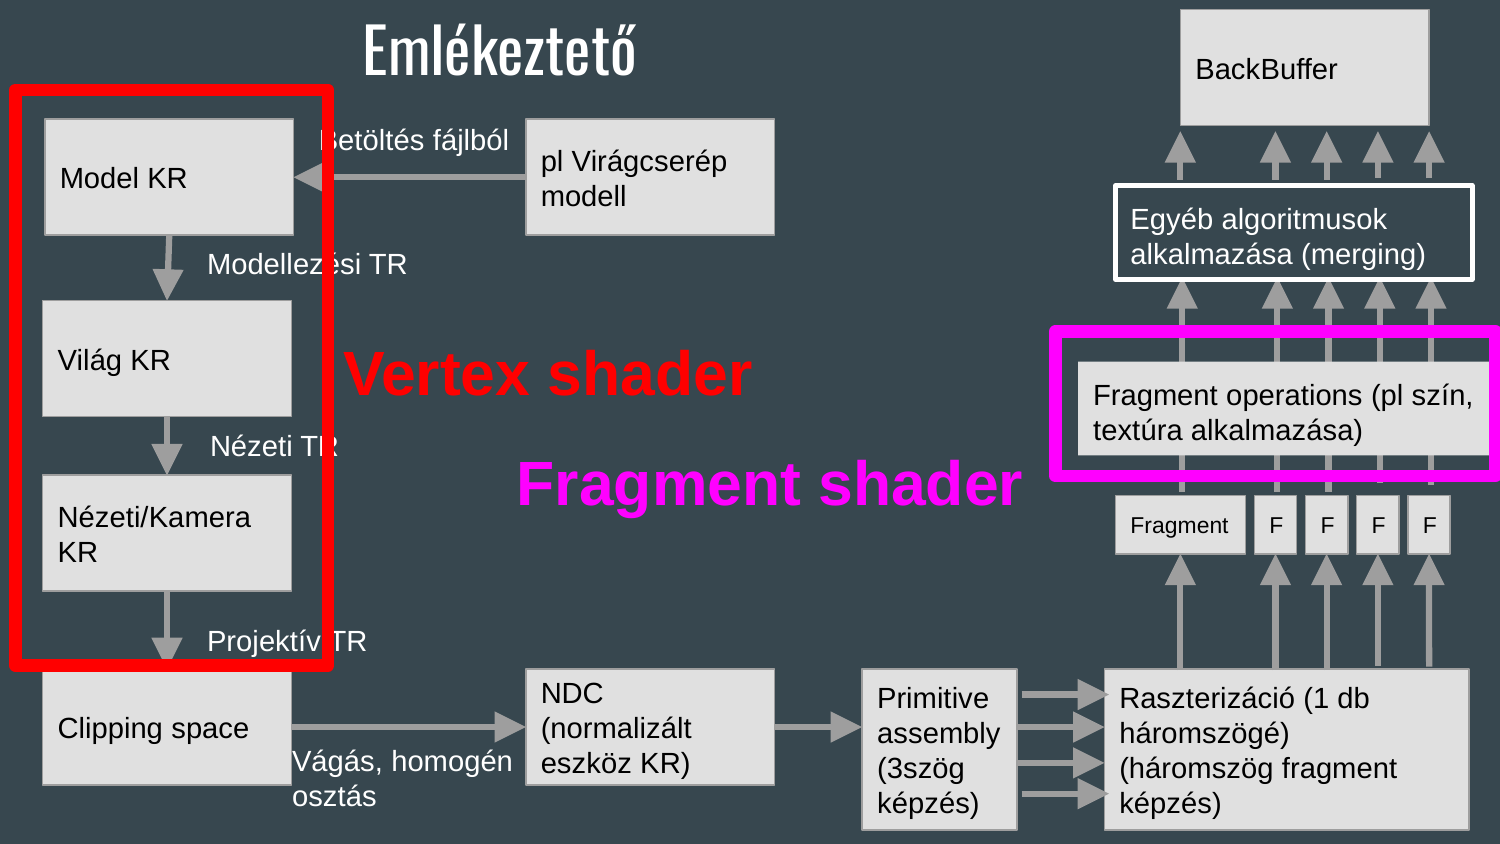

# Emlékeztető
BackBuffer

Betöltés fájlból
Model KR
pl Virágcserép modell
Egyéb algoritmusok alkalmazása (merging)
Modellezési TR
Világ KR
Vertex shader

Fragment operations (pl szín, textúra alkalmazása)
Nézeti TR
Fragment shader
Nézeti/Kamera KR
Fragment
F
F
F
F
Projektív TR
Clipping space
NDC
(normalizált eszköz KR)
Primitive assembly
(3szög képzés)
Raszterizáció (1 db háromszögé)
(háromszög fragment képzés)
Vágás, homogén osztás